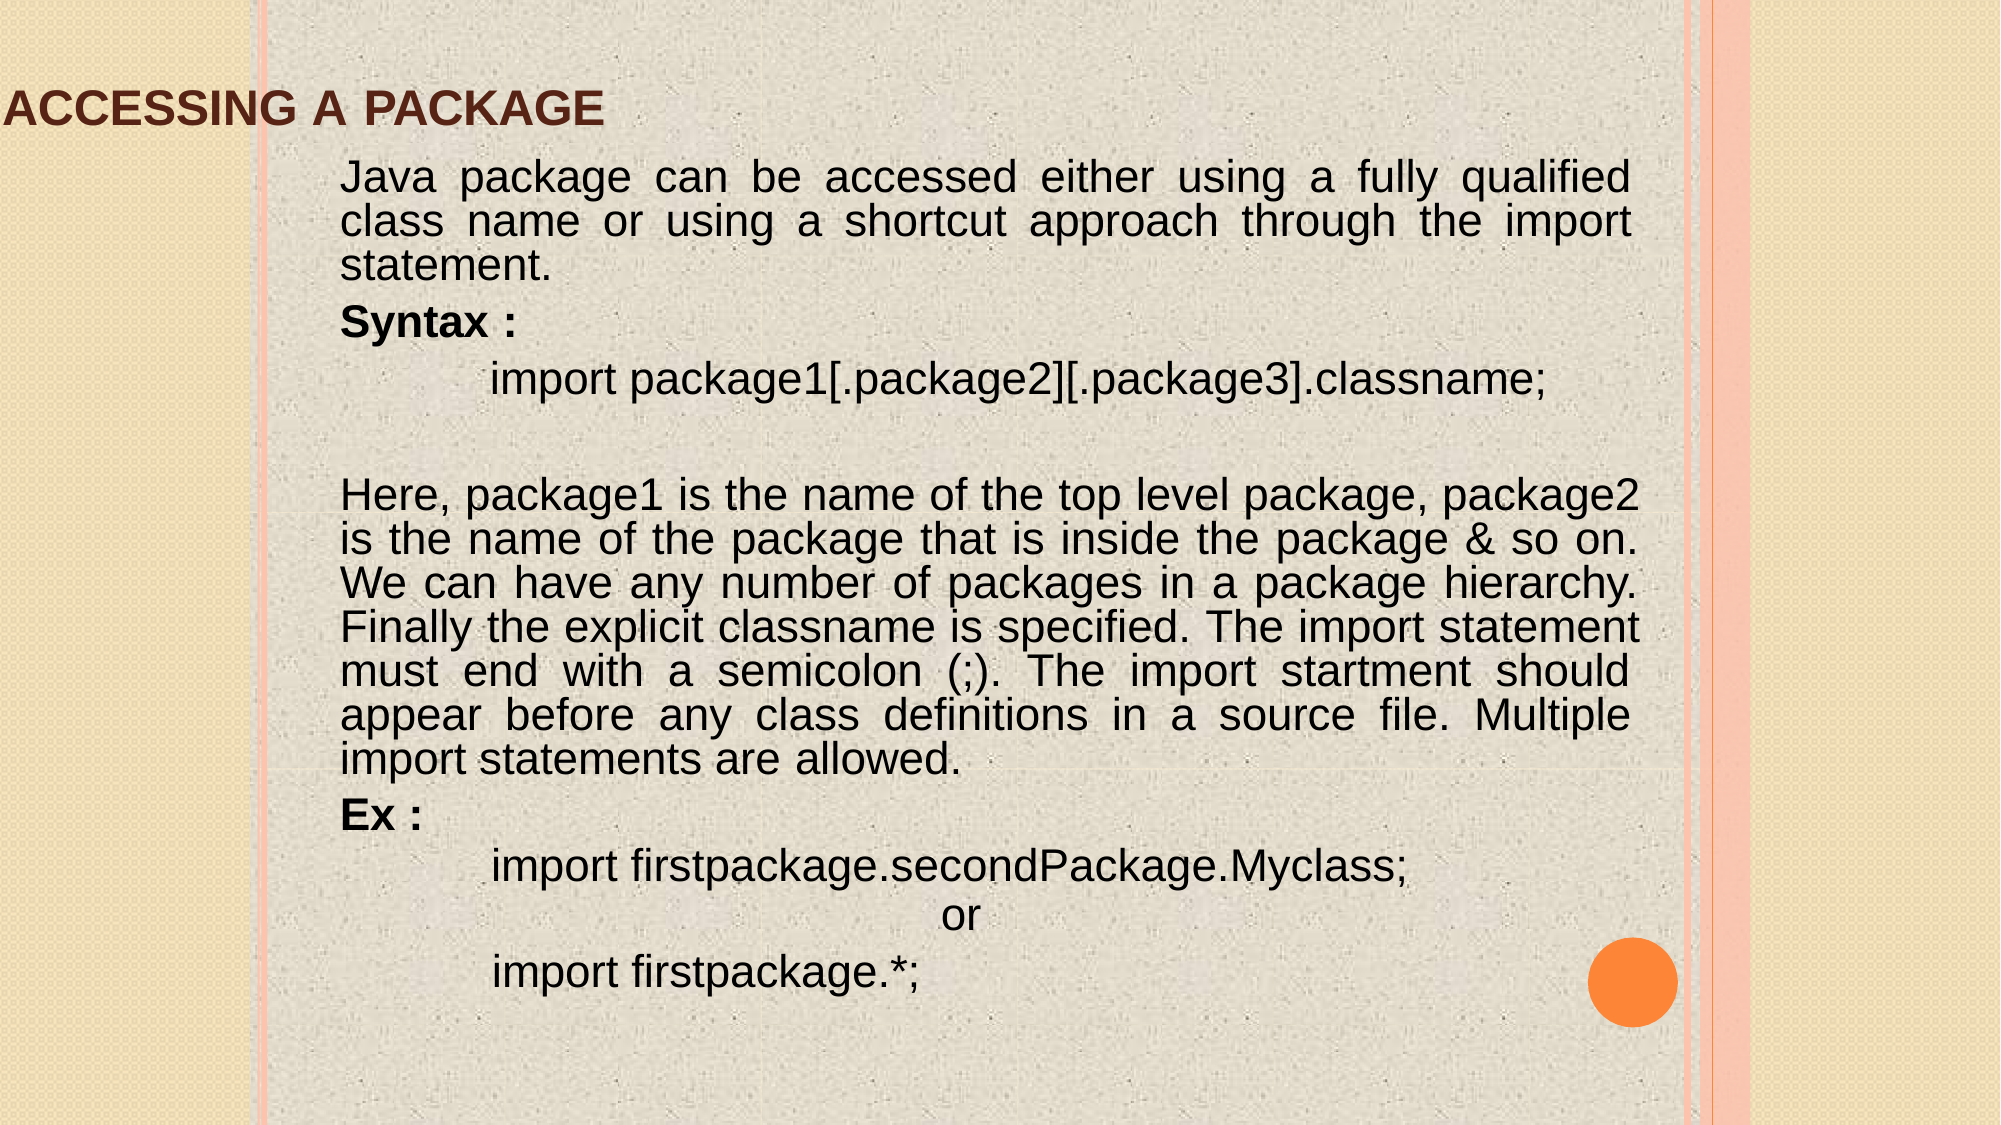

ACCESSING A PACKAGE
Java package can be accessed either using a fully qualified  class name or using a shortcut approach through the import  statement.
Syntax :
import package1[.package2][.package3].classname;

Here, package1 is the name of the top level package, package2  is the name of the package that is inside the package & so on.  We can have any number of packages in a package hierarchy.  Finally the explicit classname is specified. The import statement  must end with a semicolon (;). The import startment should  appear before any class definitions in a source file. Multiple  import statements are allowed.
Ex :
import firstpackage.secondPackage.Myclass;
or
import firstpackage.*;